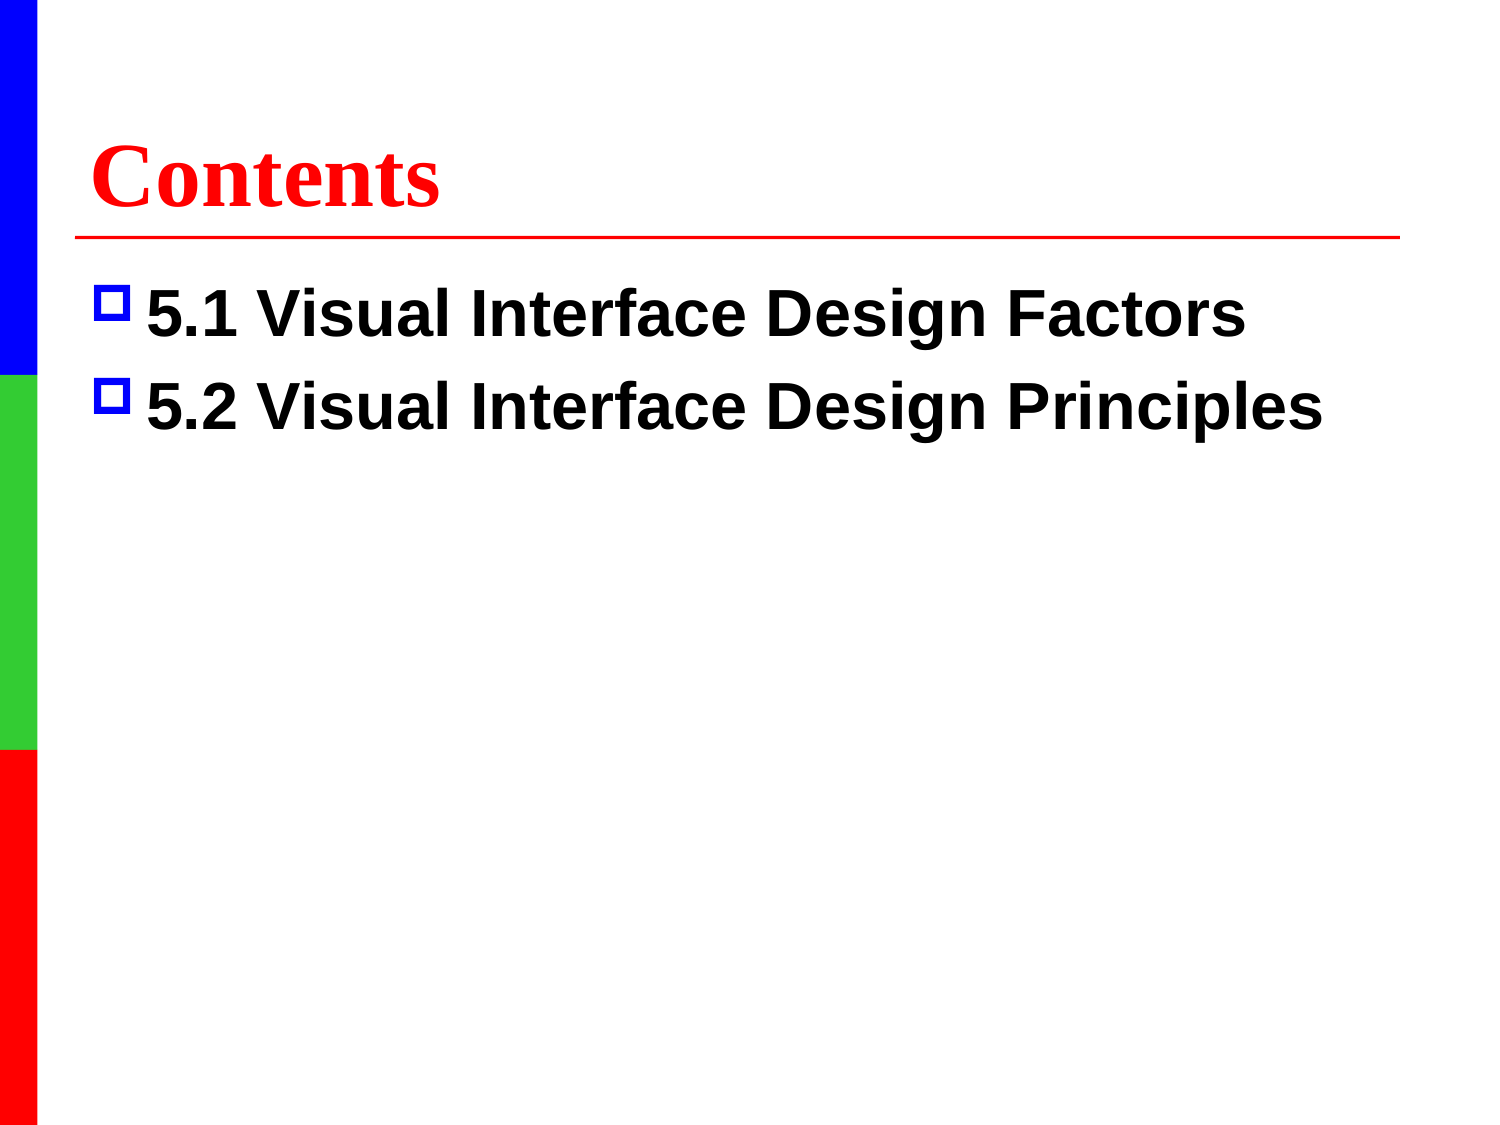

# Contents
5.1 Visual Interface Design Factors
5.2 Visual Interface Design Principles